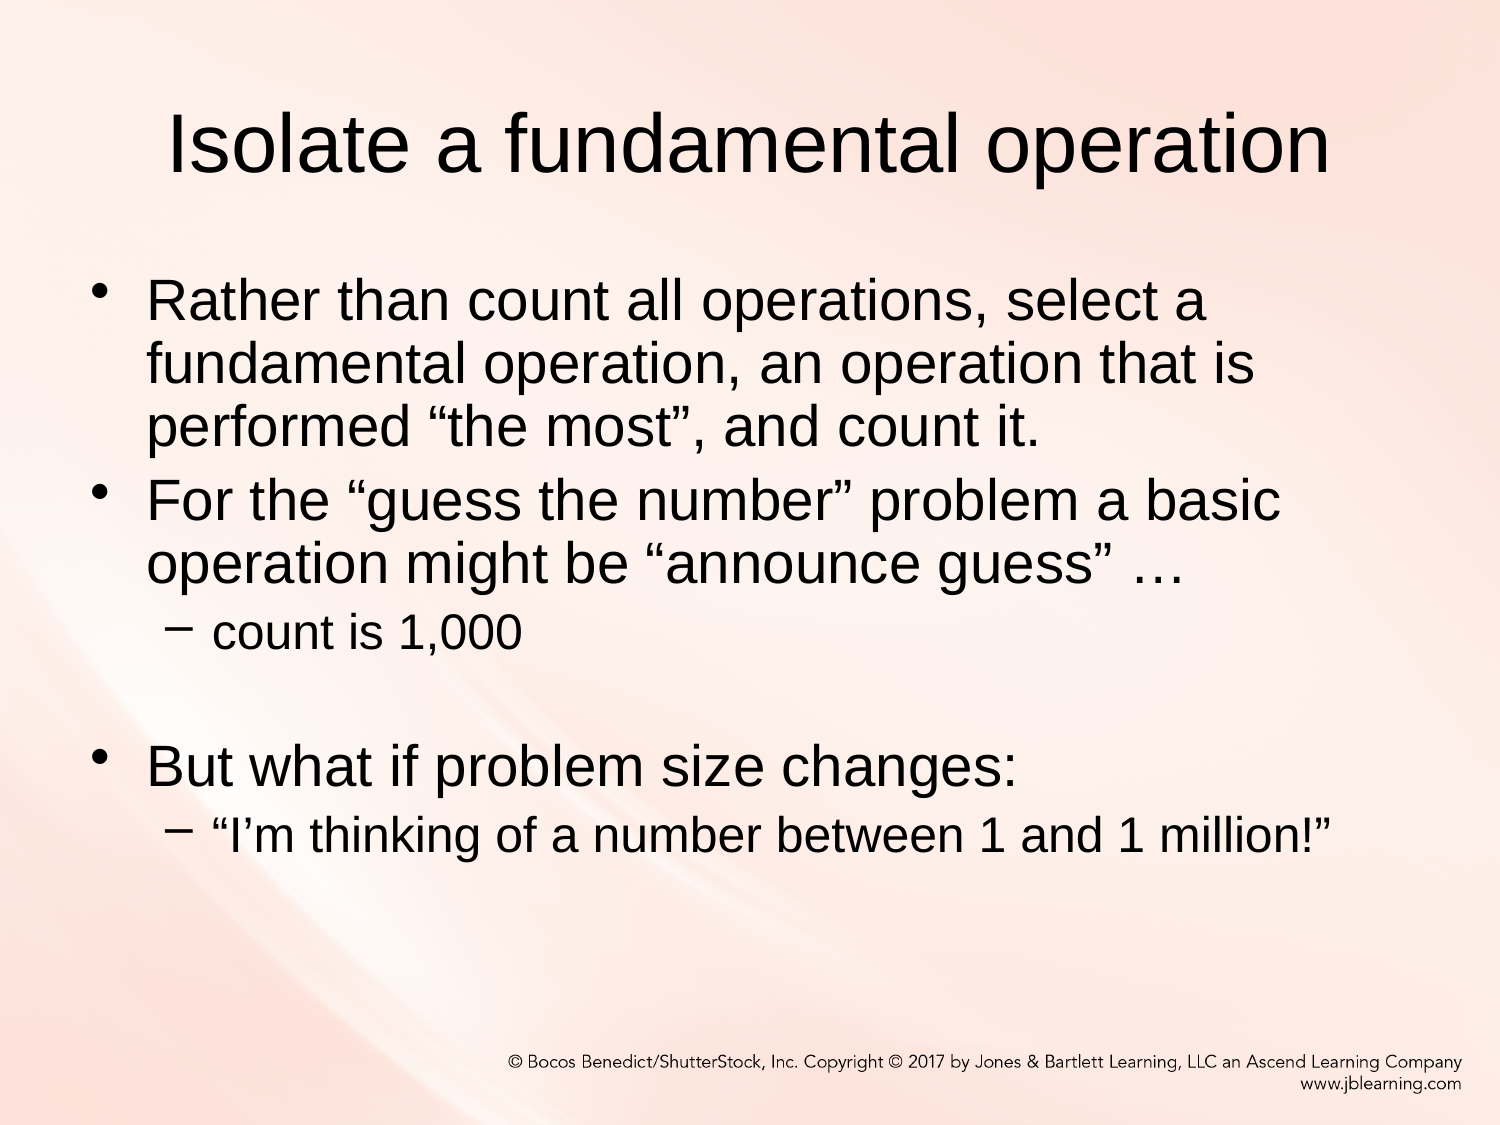

# Isolate a fundamental operation
Rather than count all operations, select a fundamental operation, an operation that is performed “the most”, and count it.
For the “guess the number” problem a basic operation might be “announce guess” …
count is 1,000

But what if problem size changes:
“I’m thinking of a number between 1 and 1 million!”